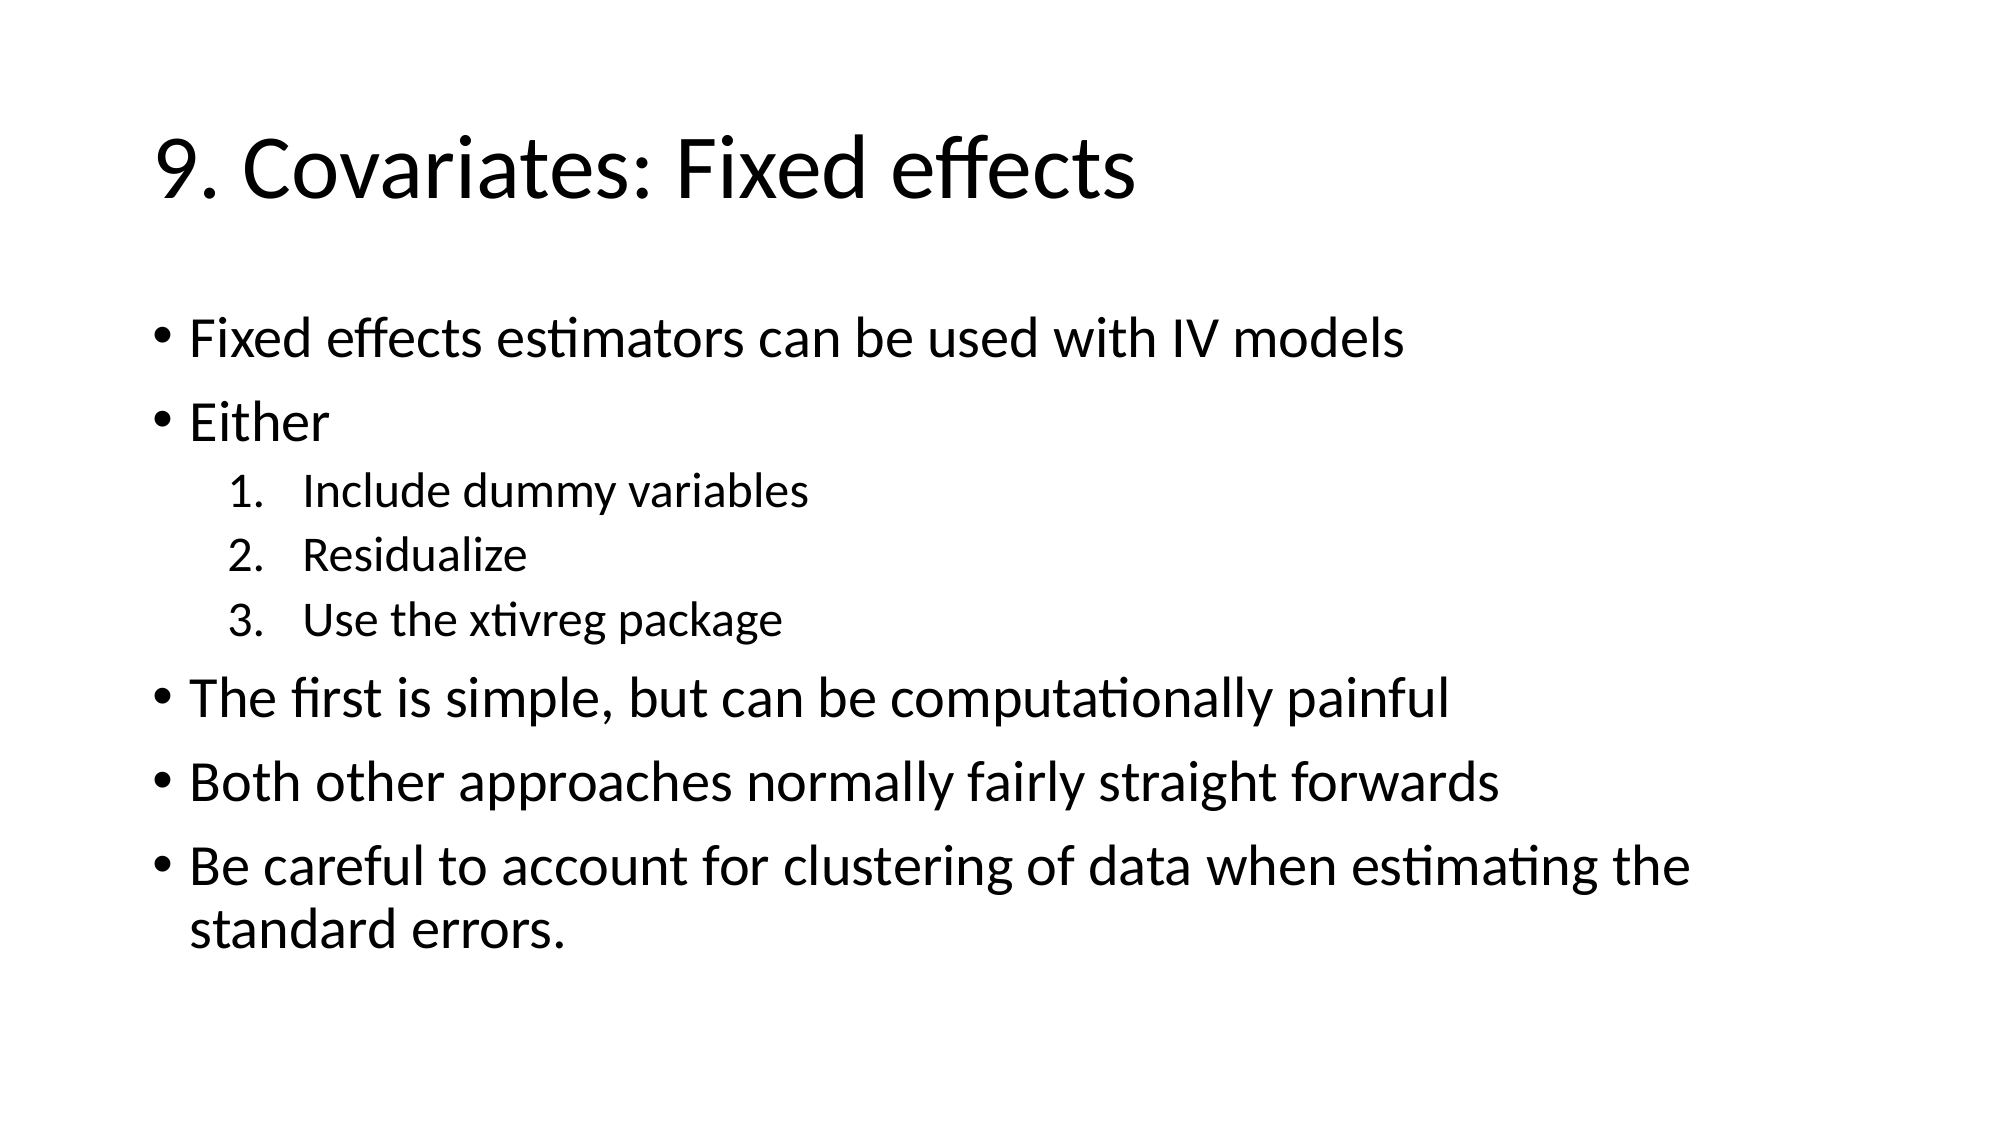

# 9. Covariates: Fixed effects
Fixed effects estimators can be used with IV models
Either
Include dummy variables
Residualize
Use the xtivreg package
The first is simple, but can be computationally painful
Both other approaches normally fairly straight forwards
Be careful to account for clustering of data when estimating the standard errors.